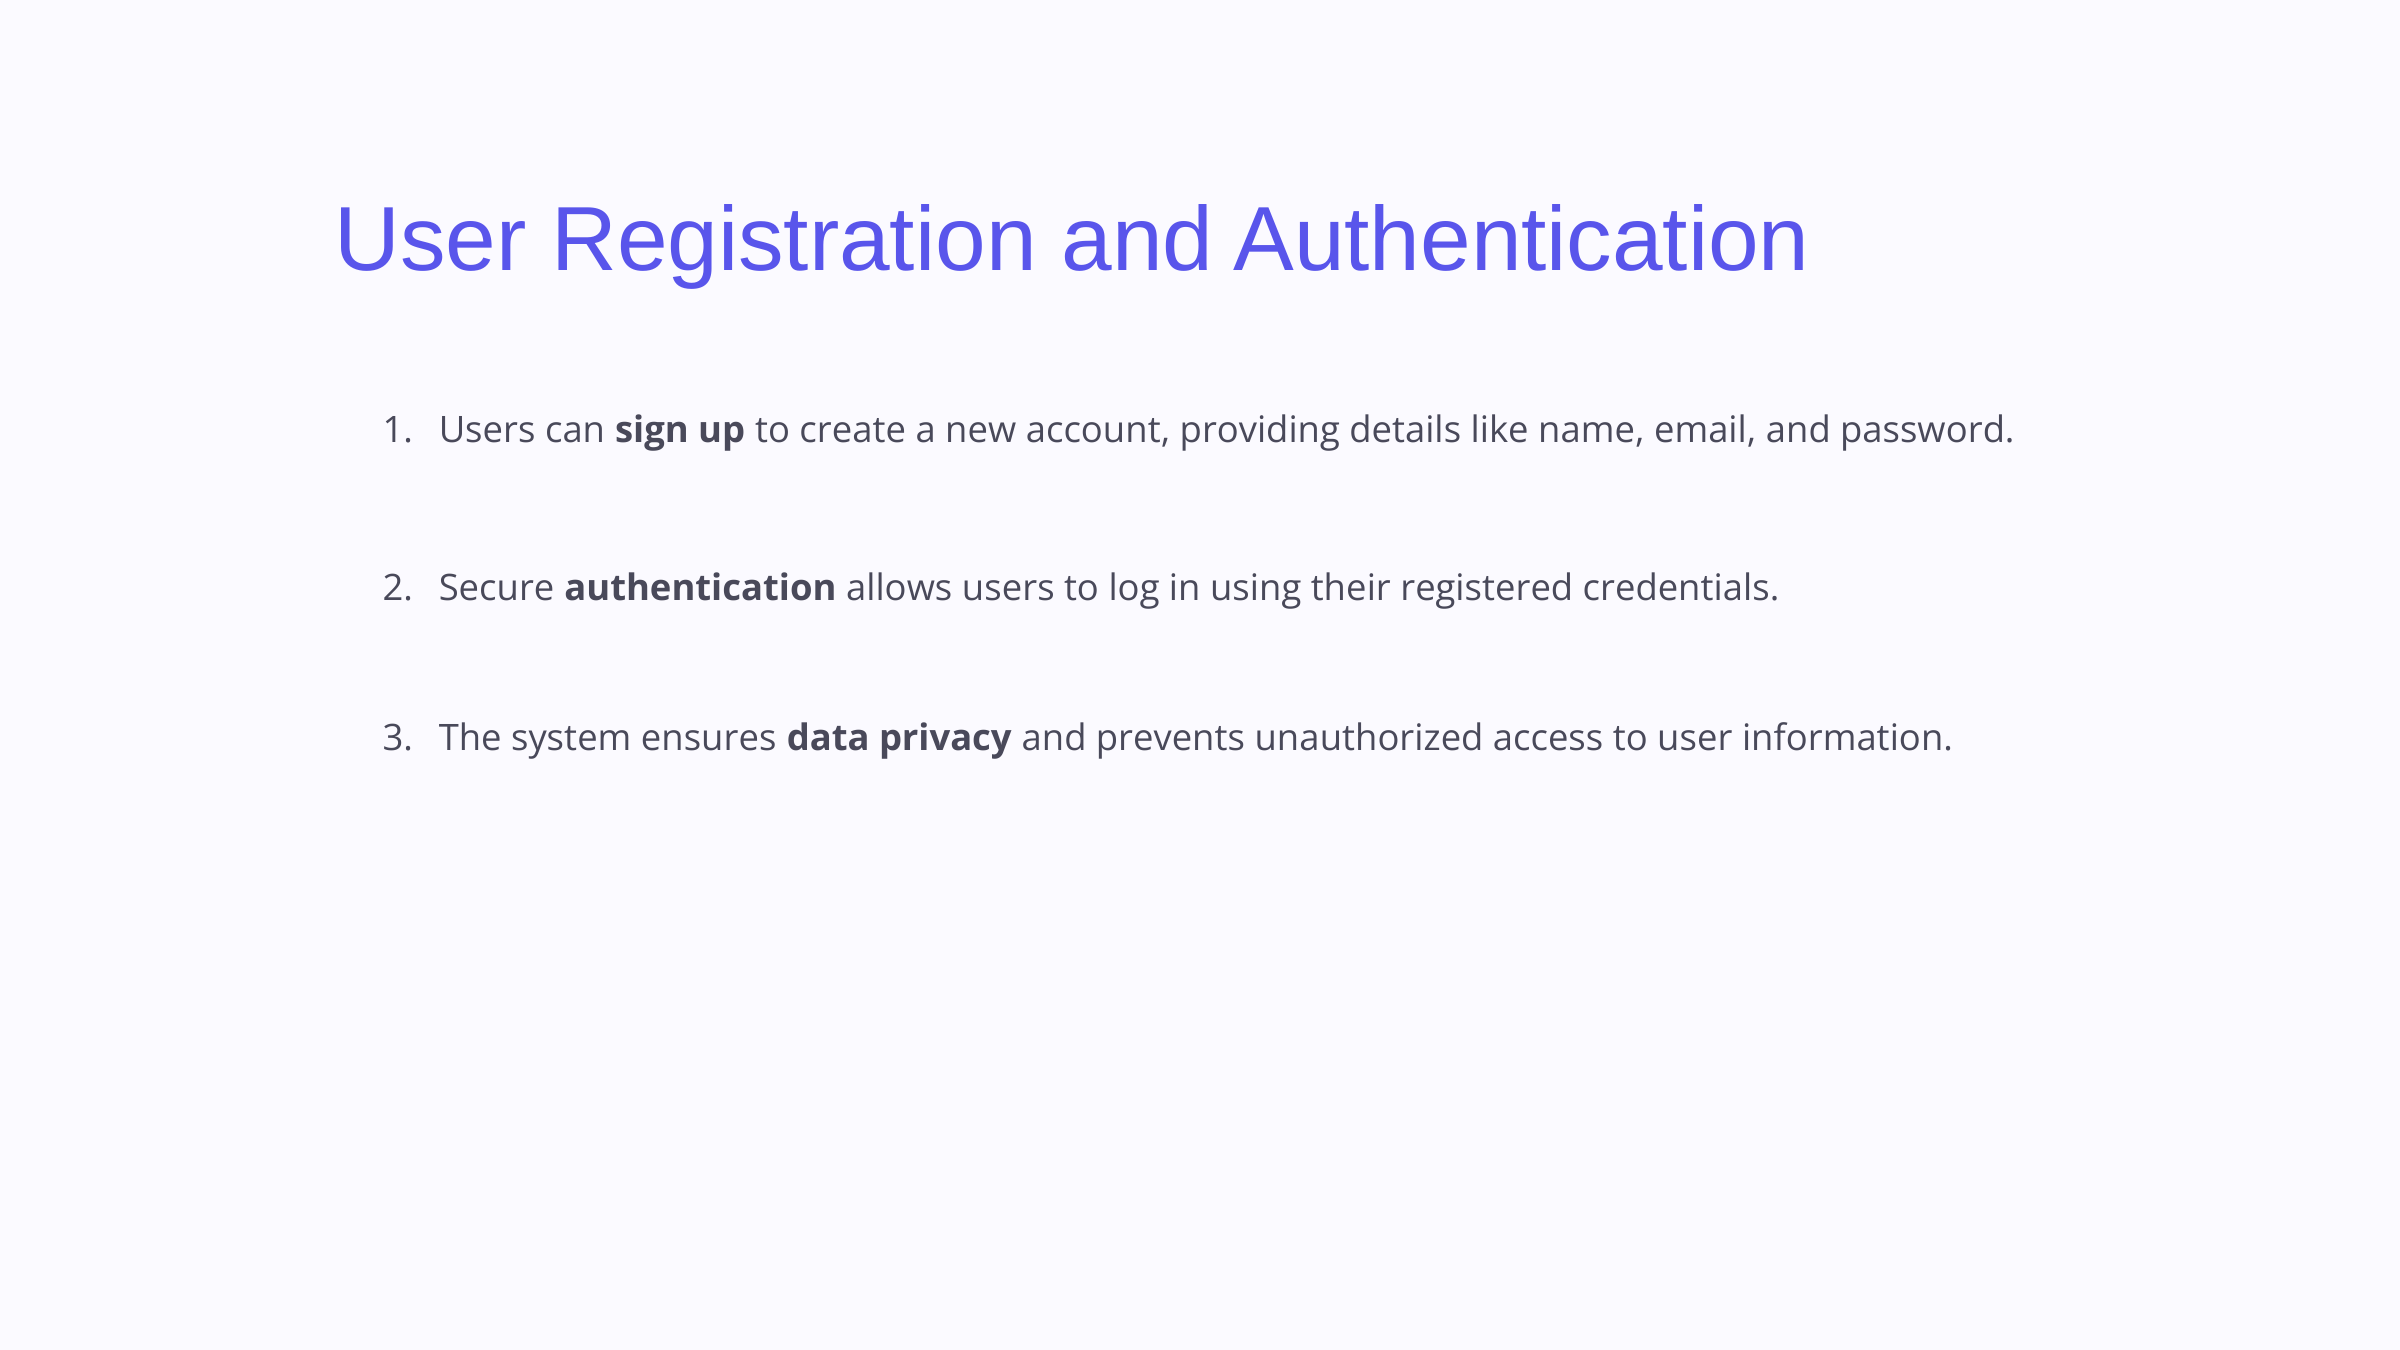

User Registration and Authentication
Users can sign up to create a new account, providing details like name, email, and password.
Secure authentication allows users to log in using their registered credentials.
The system ensures data privacy and prevents unauthorized access to user information.